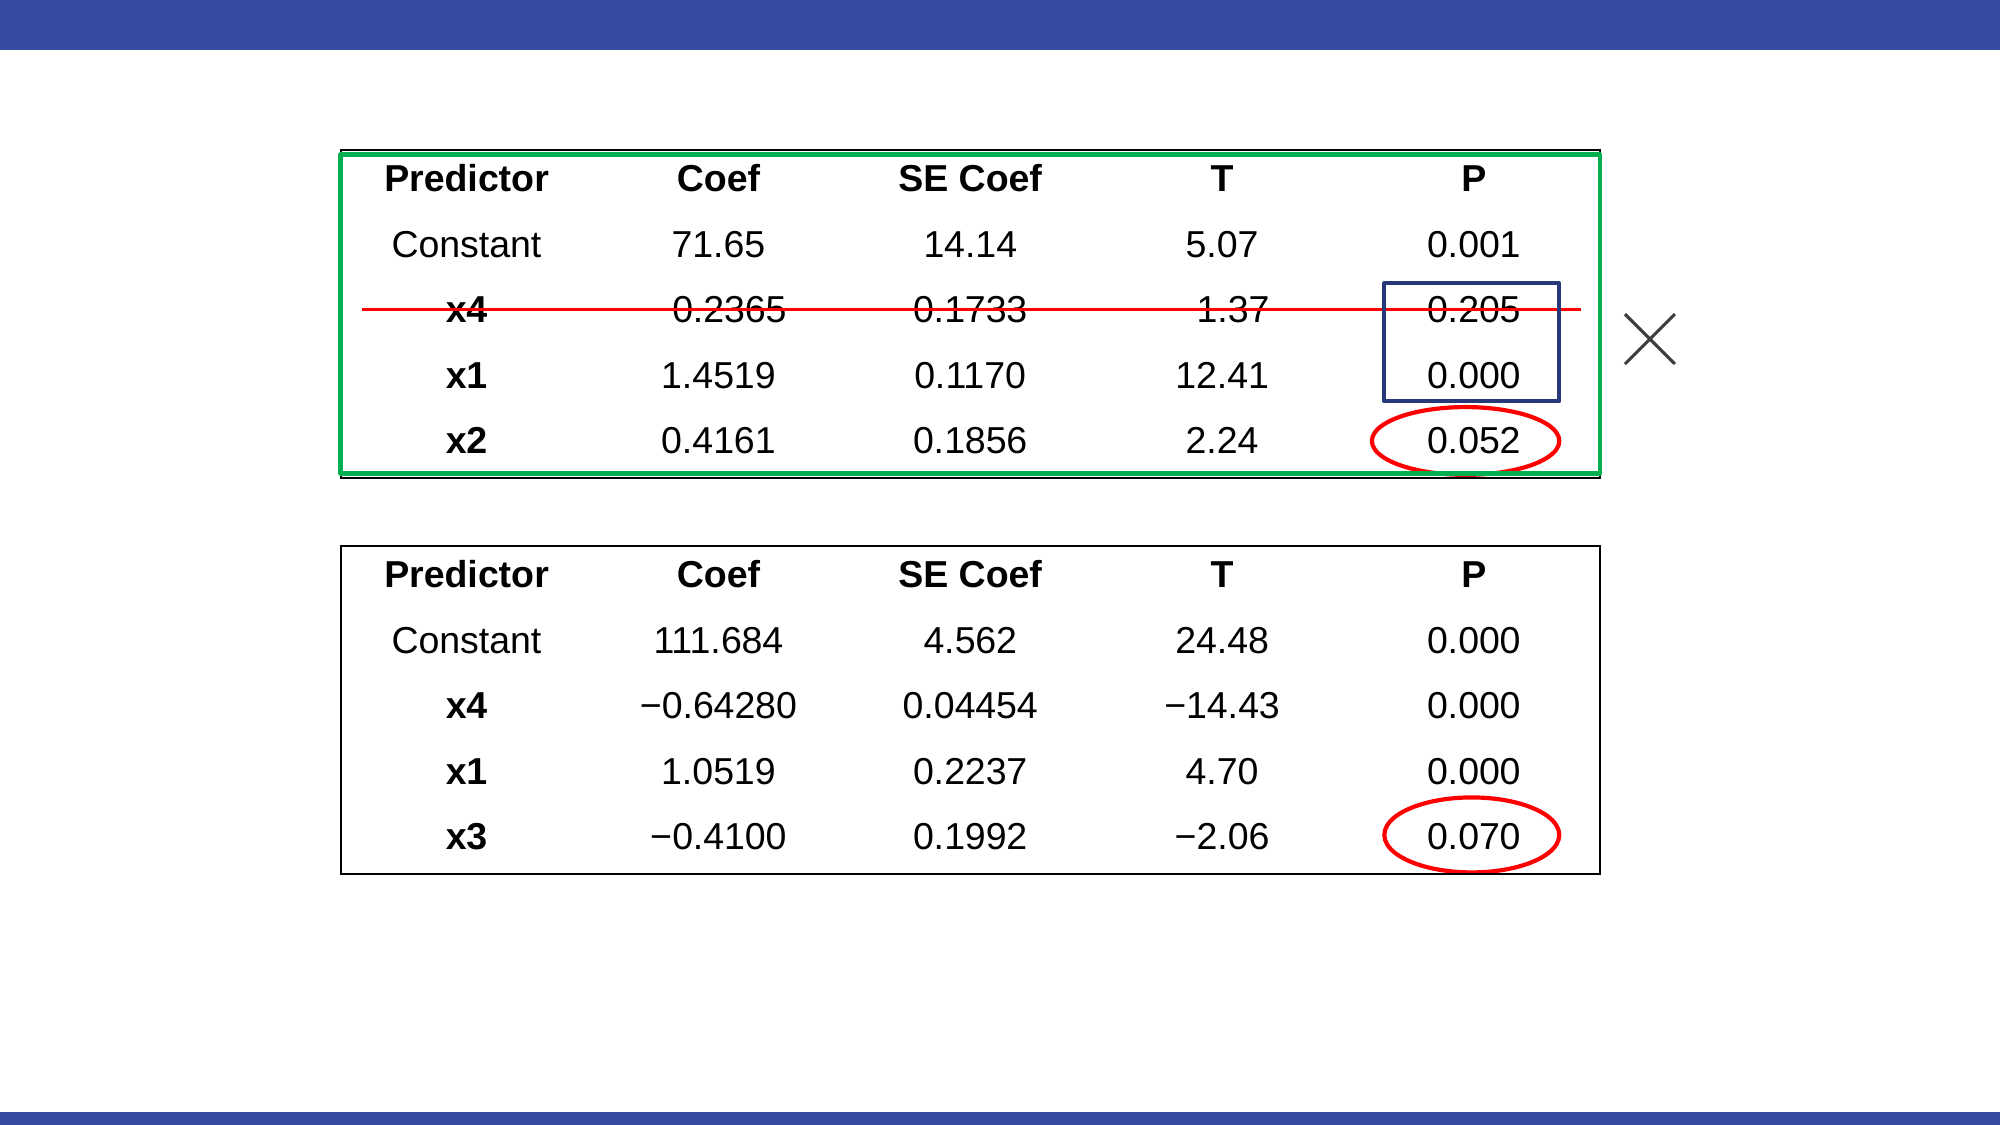

| Predictor | Coef | SE Coef | T | P |
| --- | --- | --- | --- | --- |
| Constant | 71.65 | 14.14 | 5.07 | 0.001 |
| x4 | −0.2365 | 0.1733 | −1.37 | 0.205 |
| x1 | 1.4519 | 0.1170 | 12.41 | 0.000 |
| x2 | 0.4161 | 0.1856 | 2.24 | 0.052 |

| Predictor | Coef | SE Coef | T | P |
| --- | --- | --- | --- | --- |
| Constant | 111.684 | 4.562 | 24.48 | 0.000 |
| x4 | −0.64280 | 0.04454 | −14.43 | 0.000 |
| x1 | 1.0519 | 0.2237 | 4.70 | 0.000 |
| x3 | −0.4100 | 0.1992 | −2.06 | 0.070 |